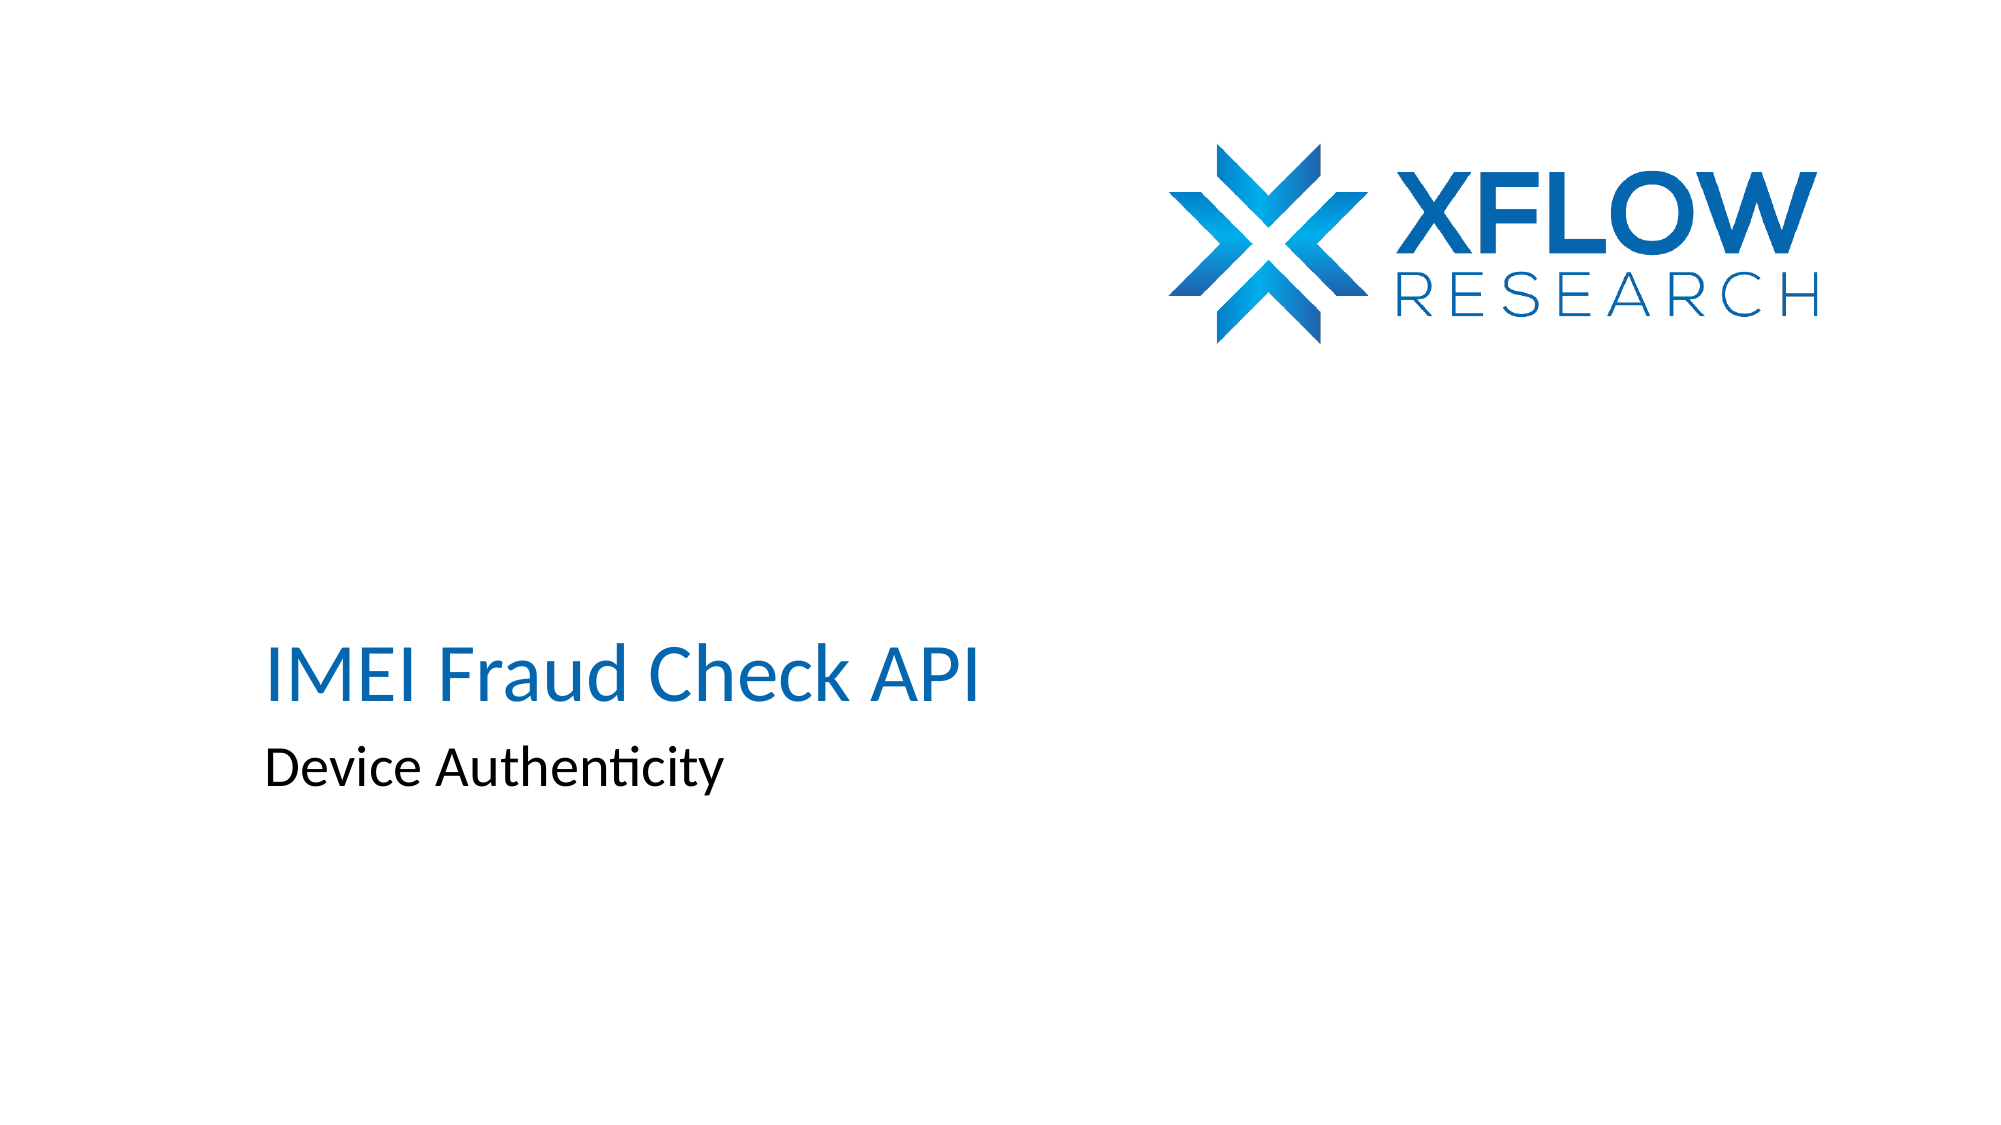

# IMEI Fraud Check API
Device Authenticity